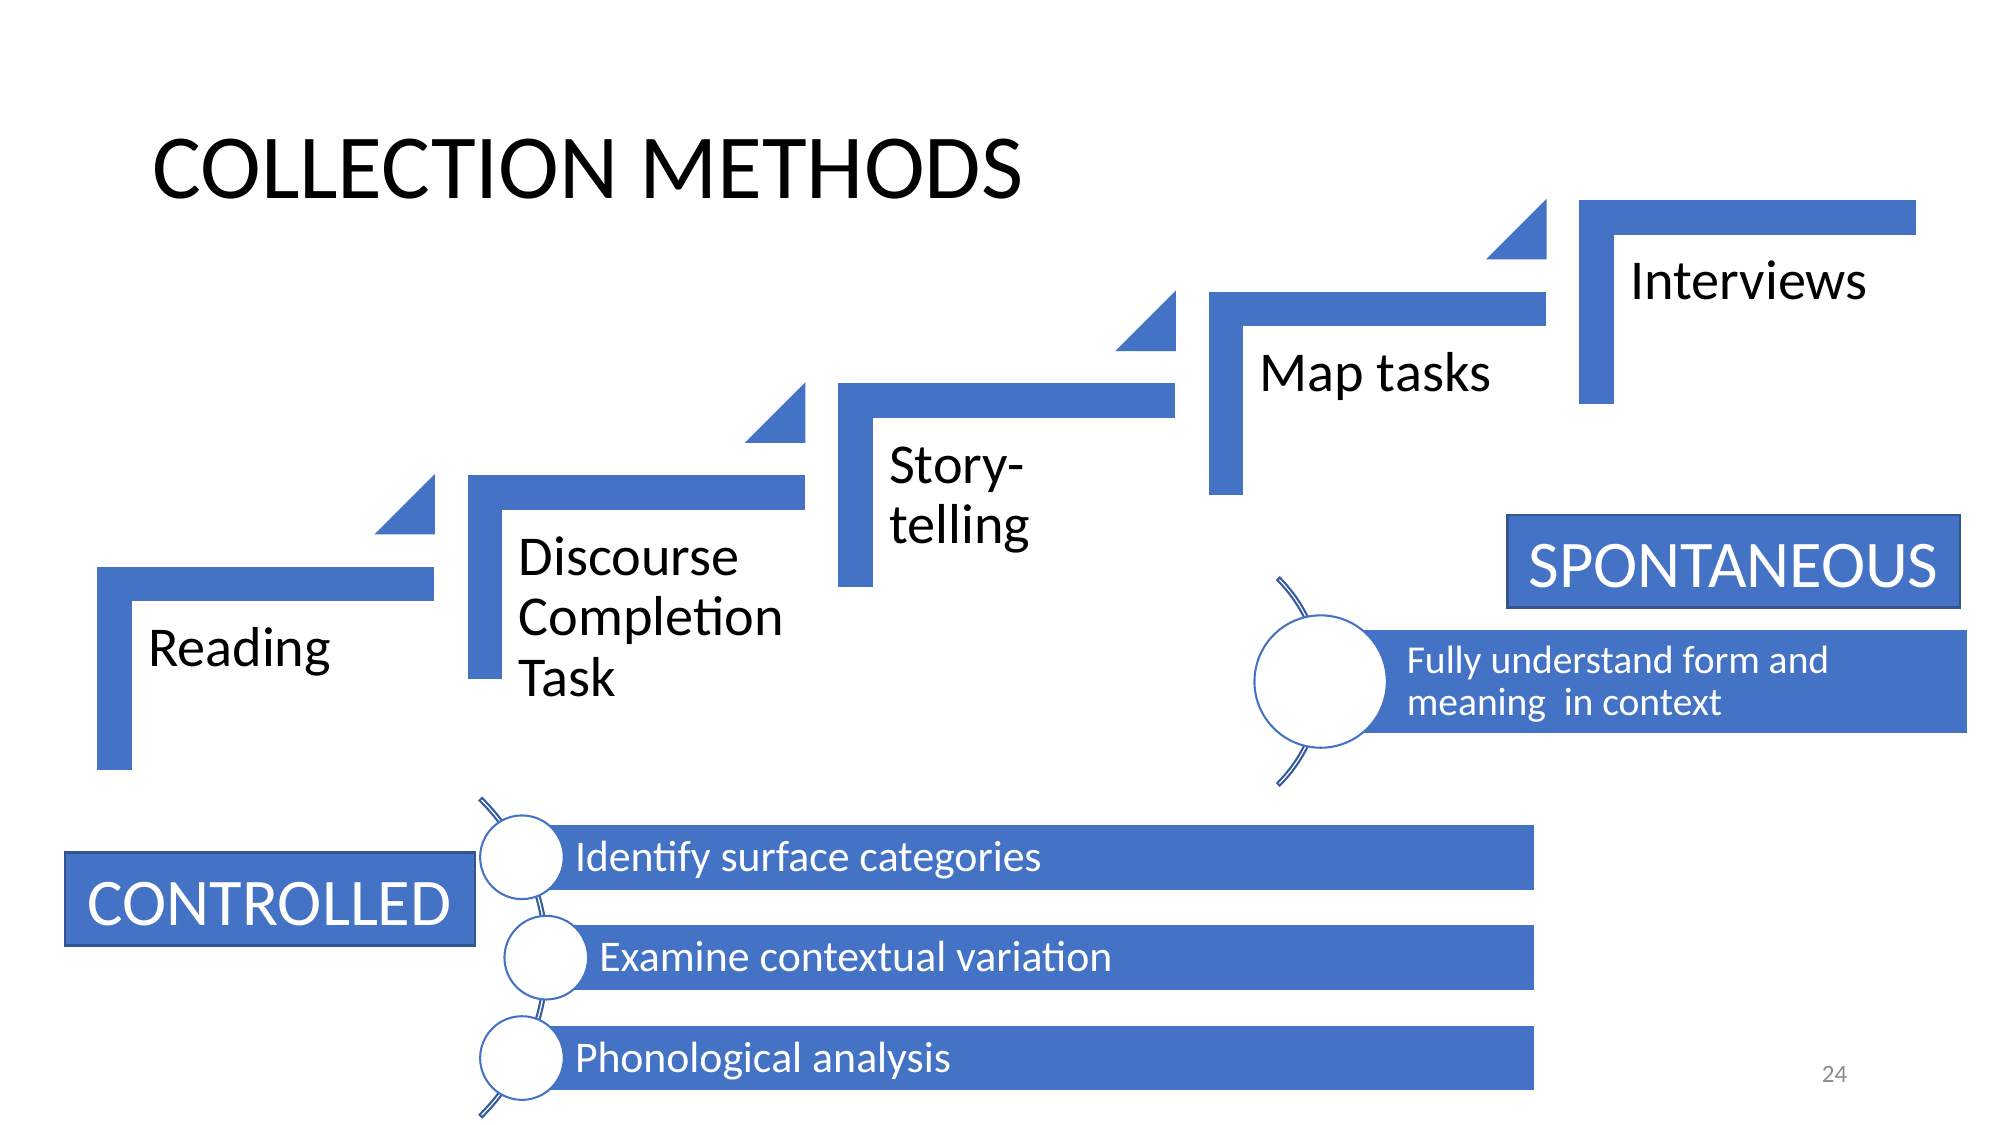

Reading
Discourse Completion Task
Story-telling
Map tasks
Interviews
# COLLECTION METHODS
SPONTANEOUS
Fully understand form and meaning  in context
Identify surface categories
Examine contextual variation
Phonological analysis
CONTROLLED
24